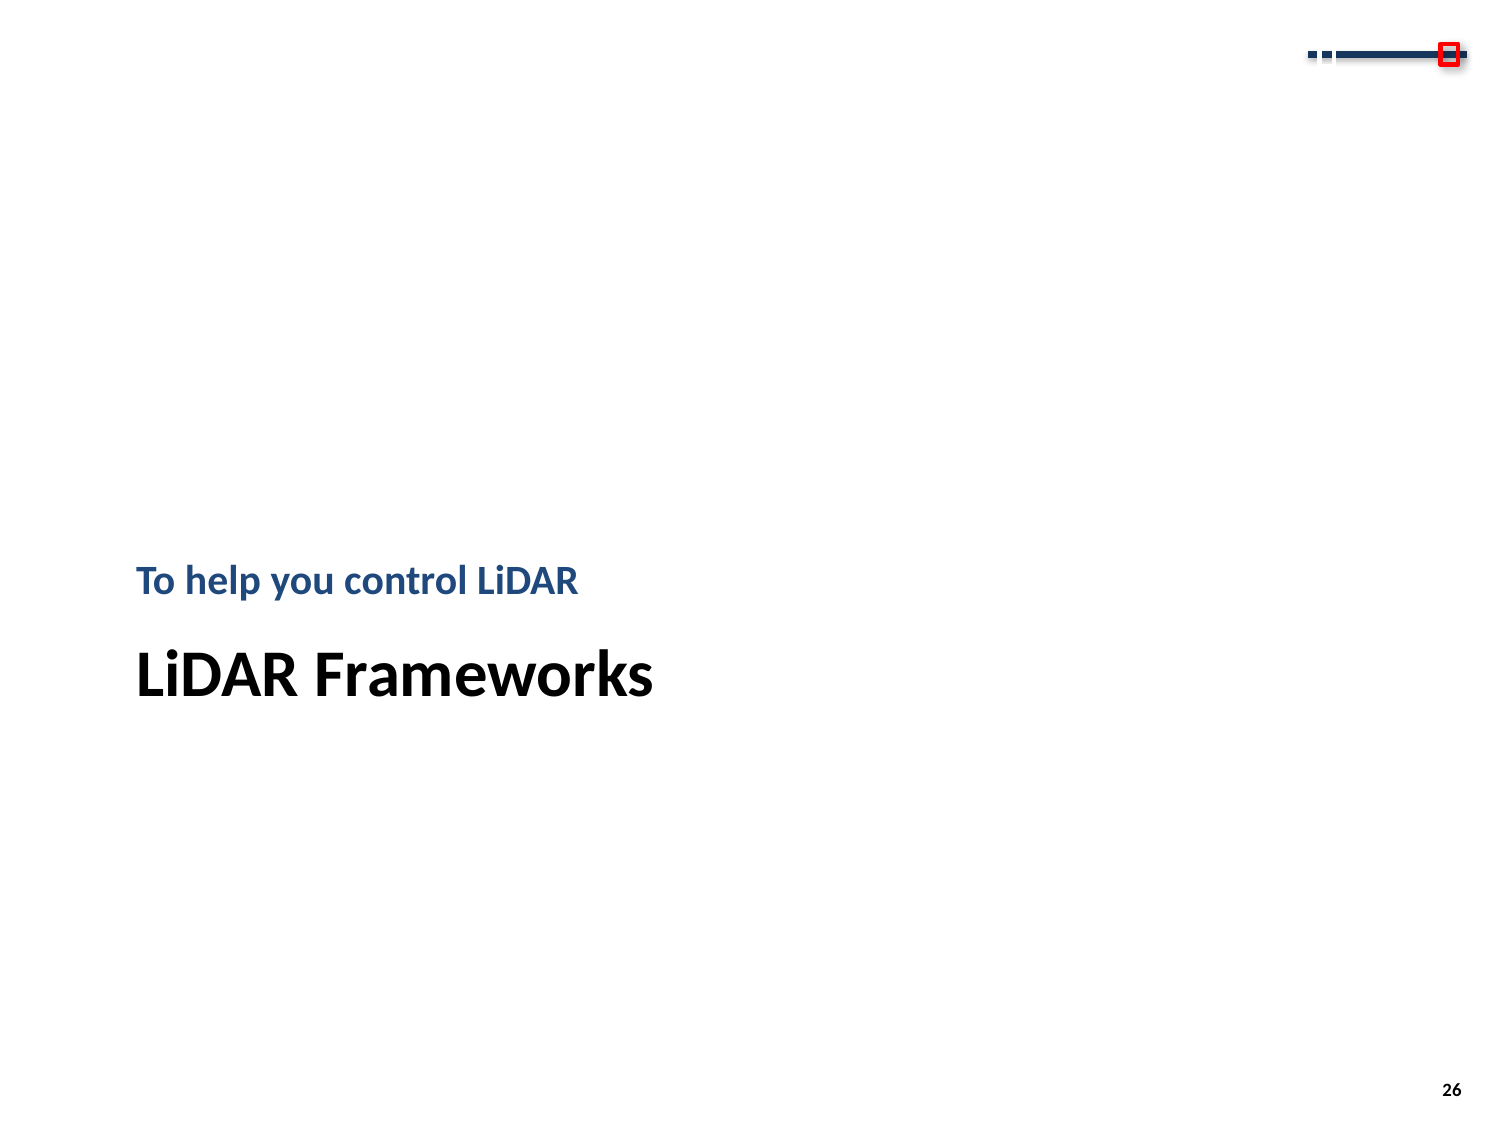

To help you control LiDAR
# LiDAR Frameworks

26